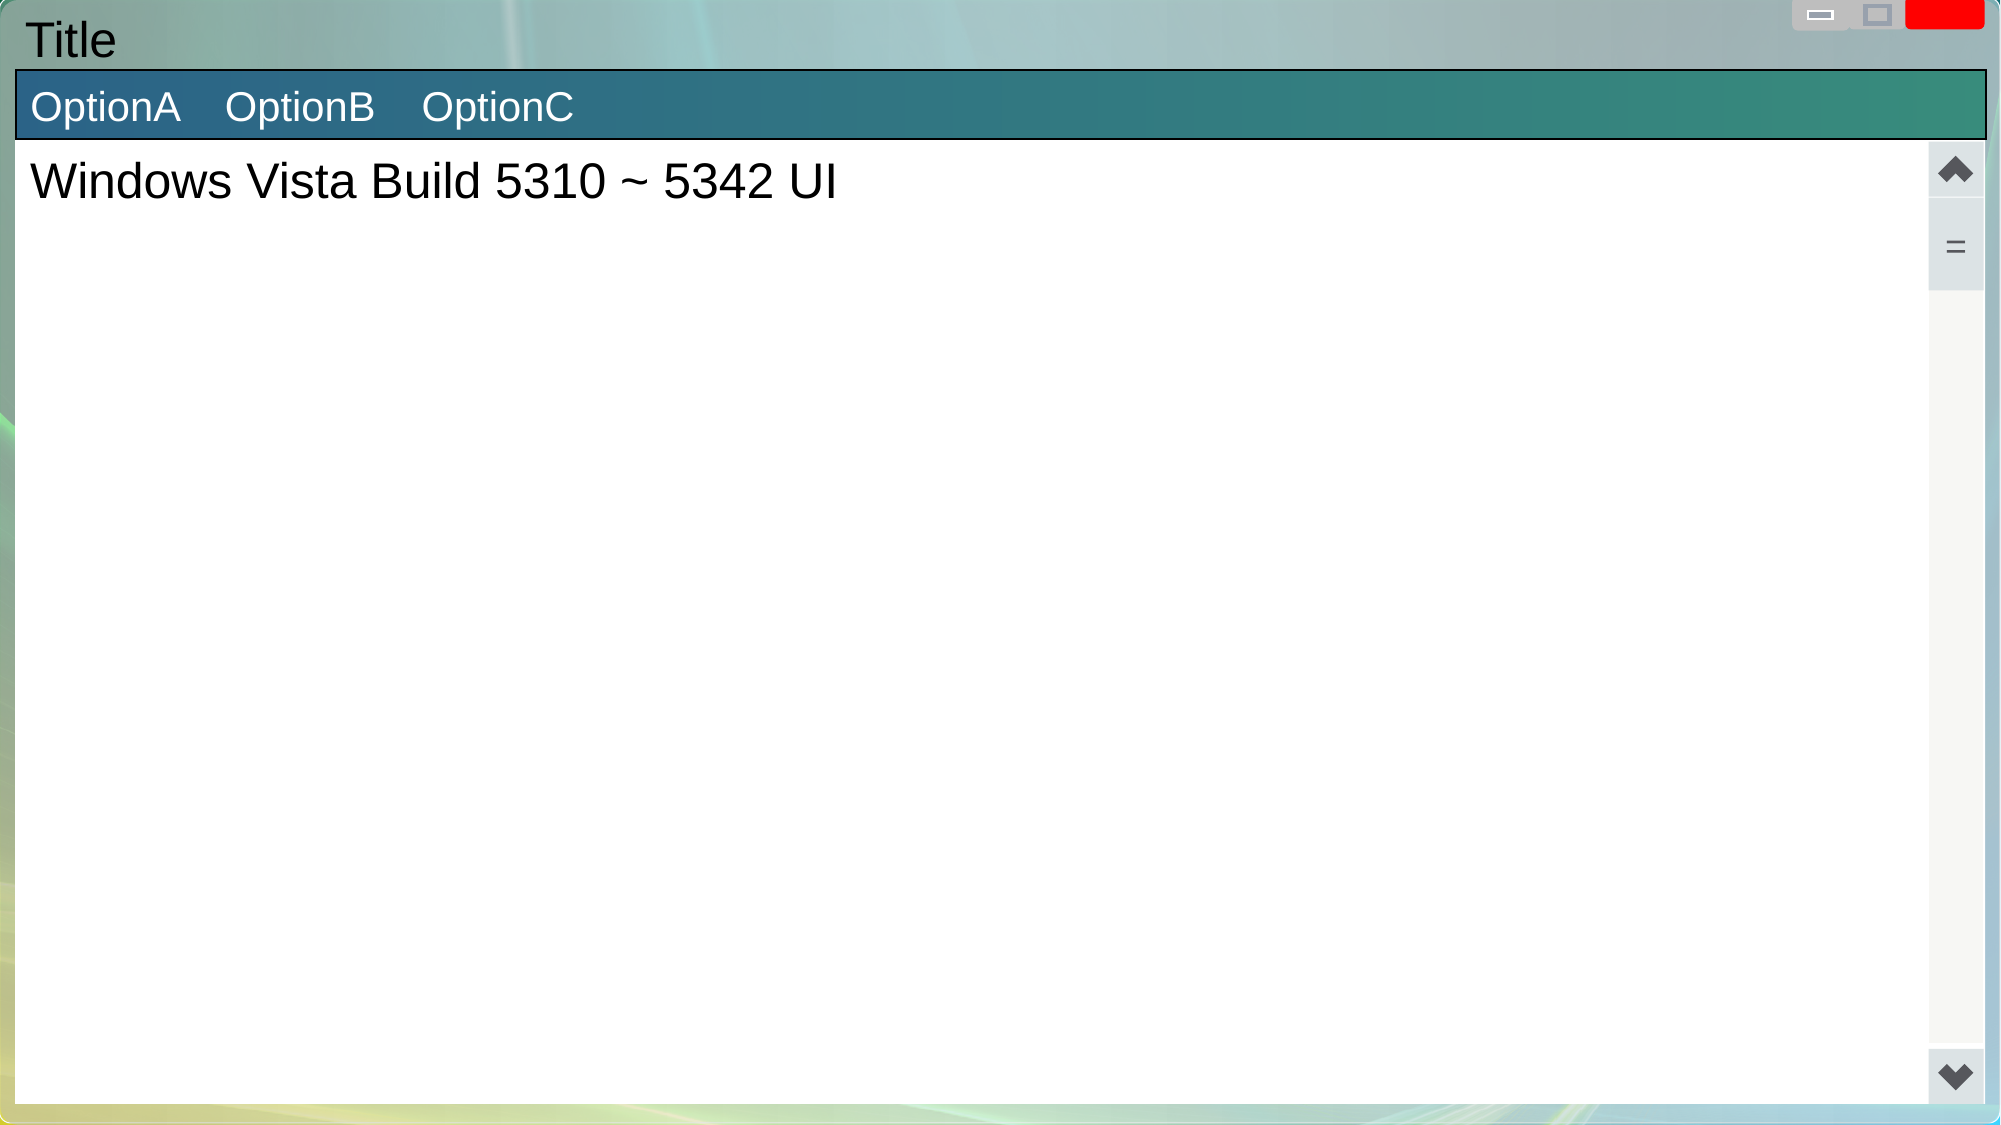

Title

OptionA    OptionB    OptionC

Windows Vista Build 5310 ~ 5342 UI

=